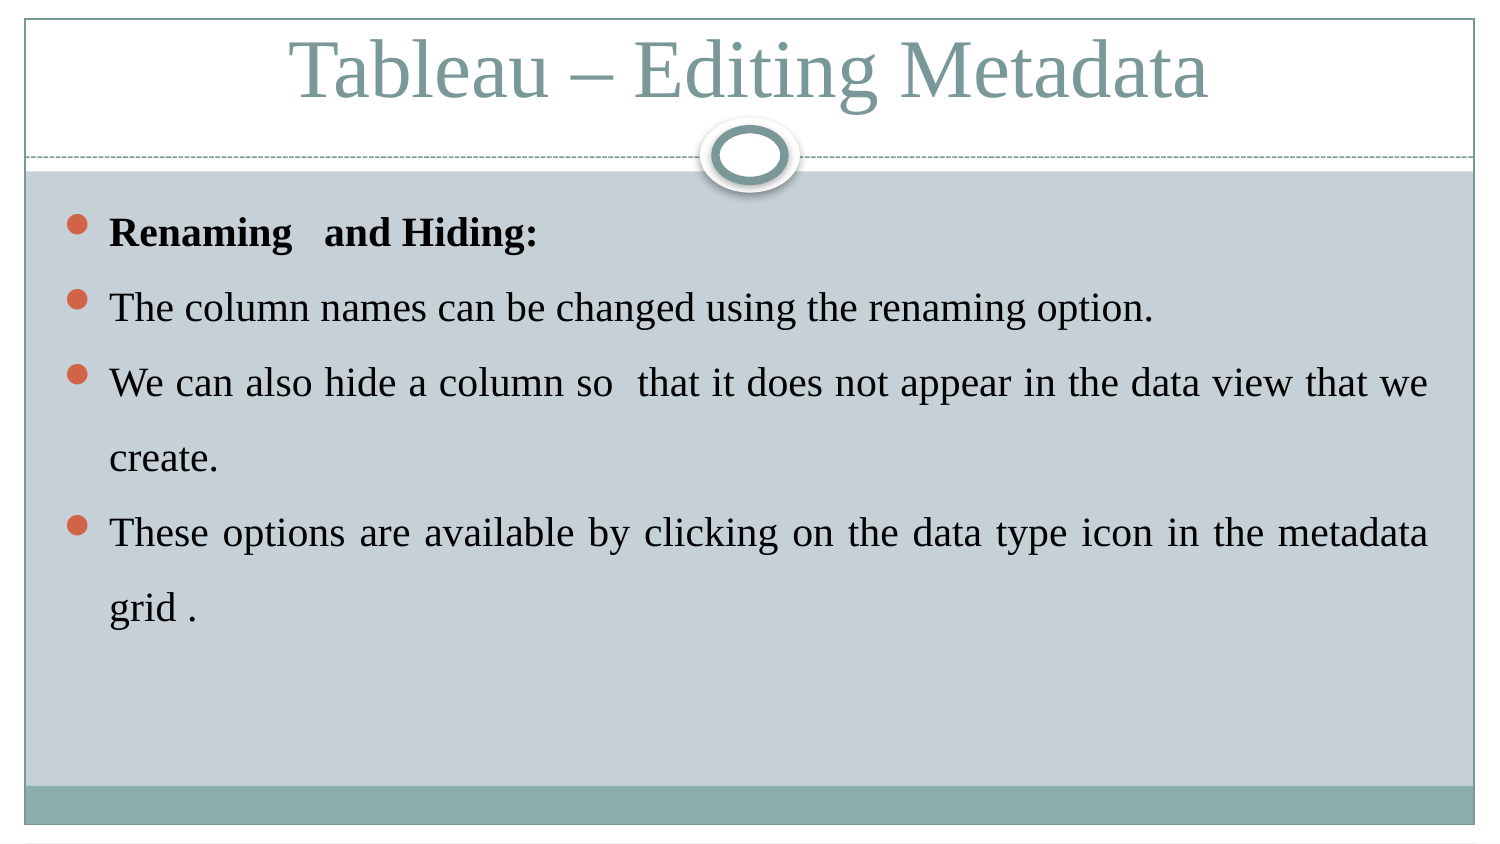

# Tableau – Editing Metadata
Renaming   and Hiding:
The column names can be changed using the renaming option.
We can also hide a column so  that it does not appear in the data view that we create.
These options are available by clicking on the data type icon in the metadata grid .